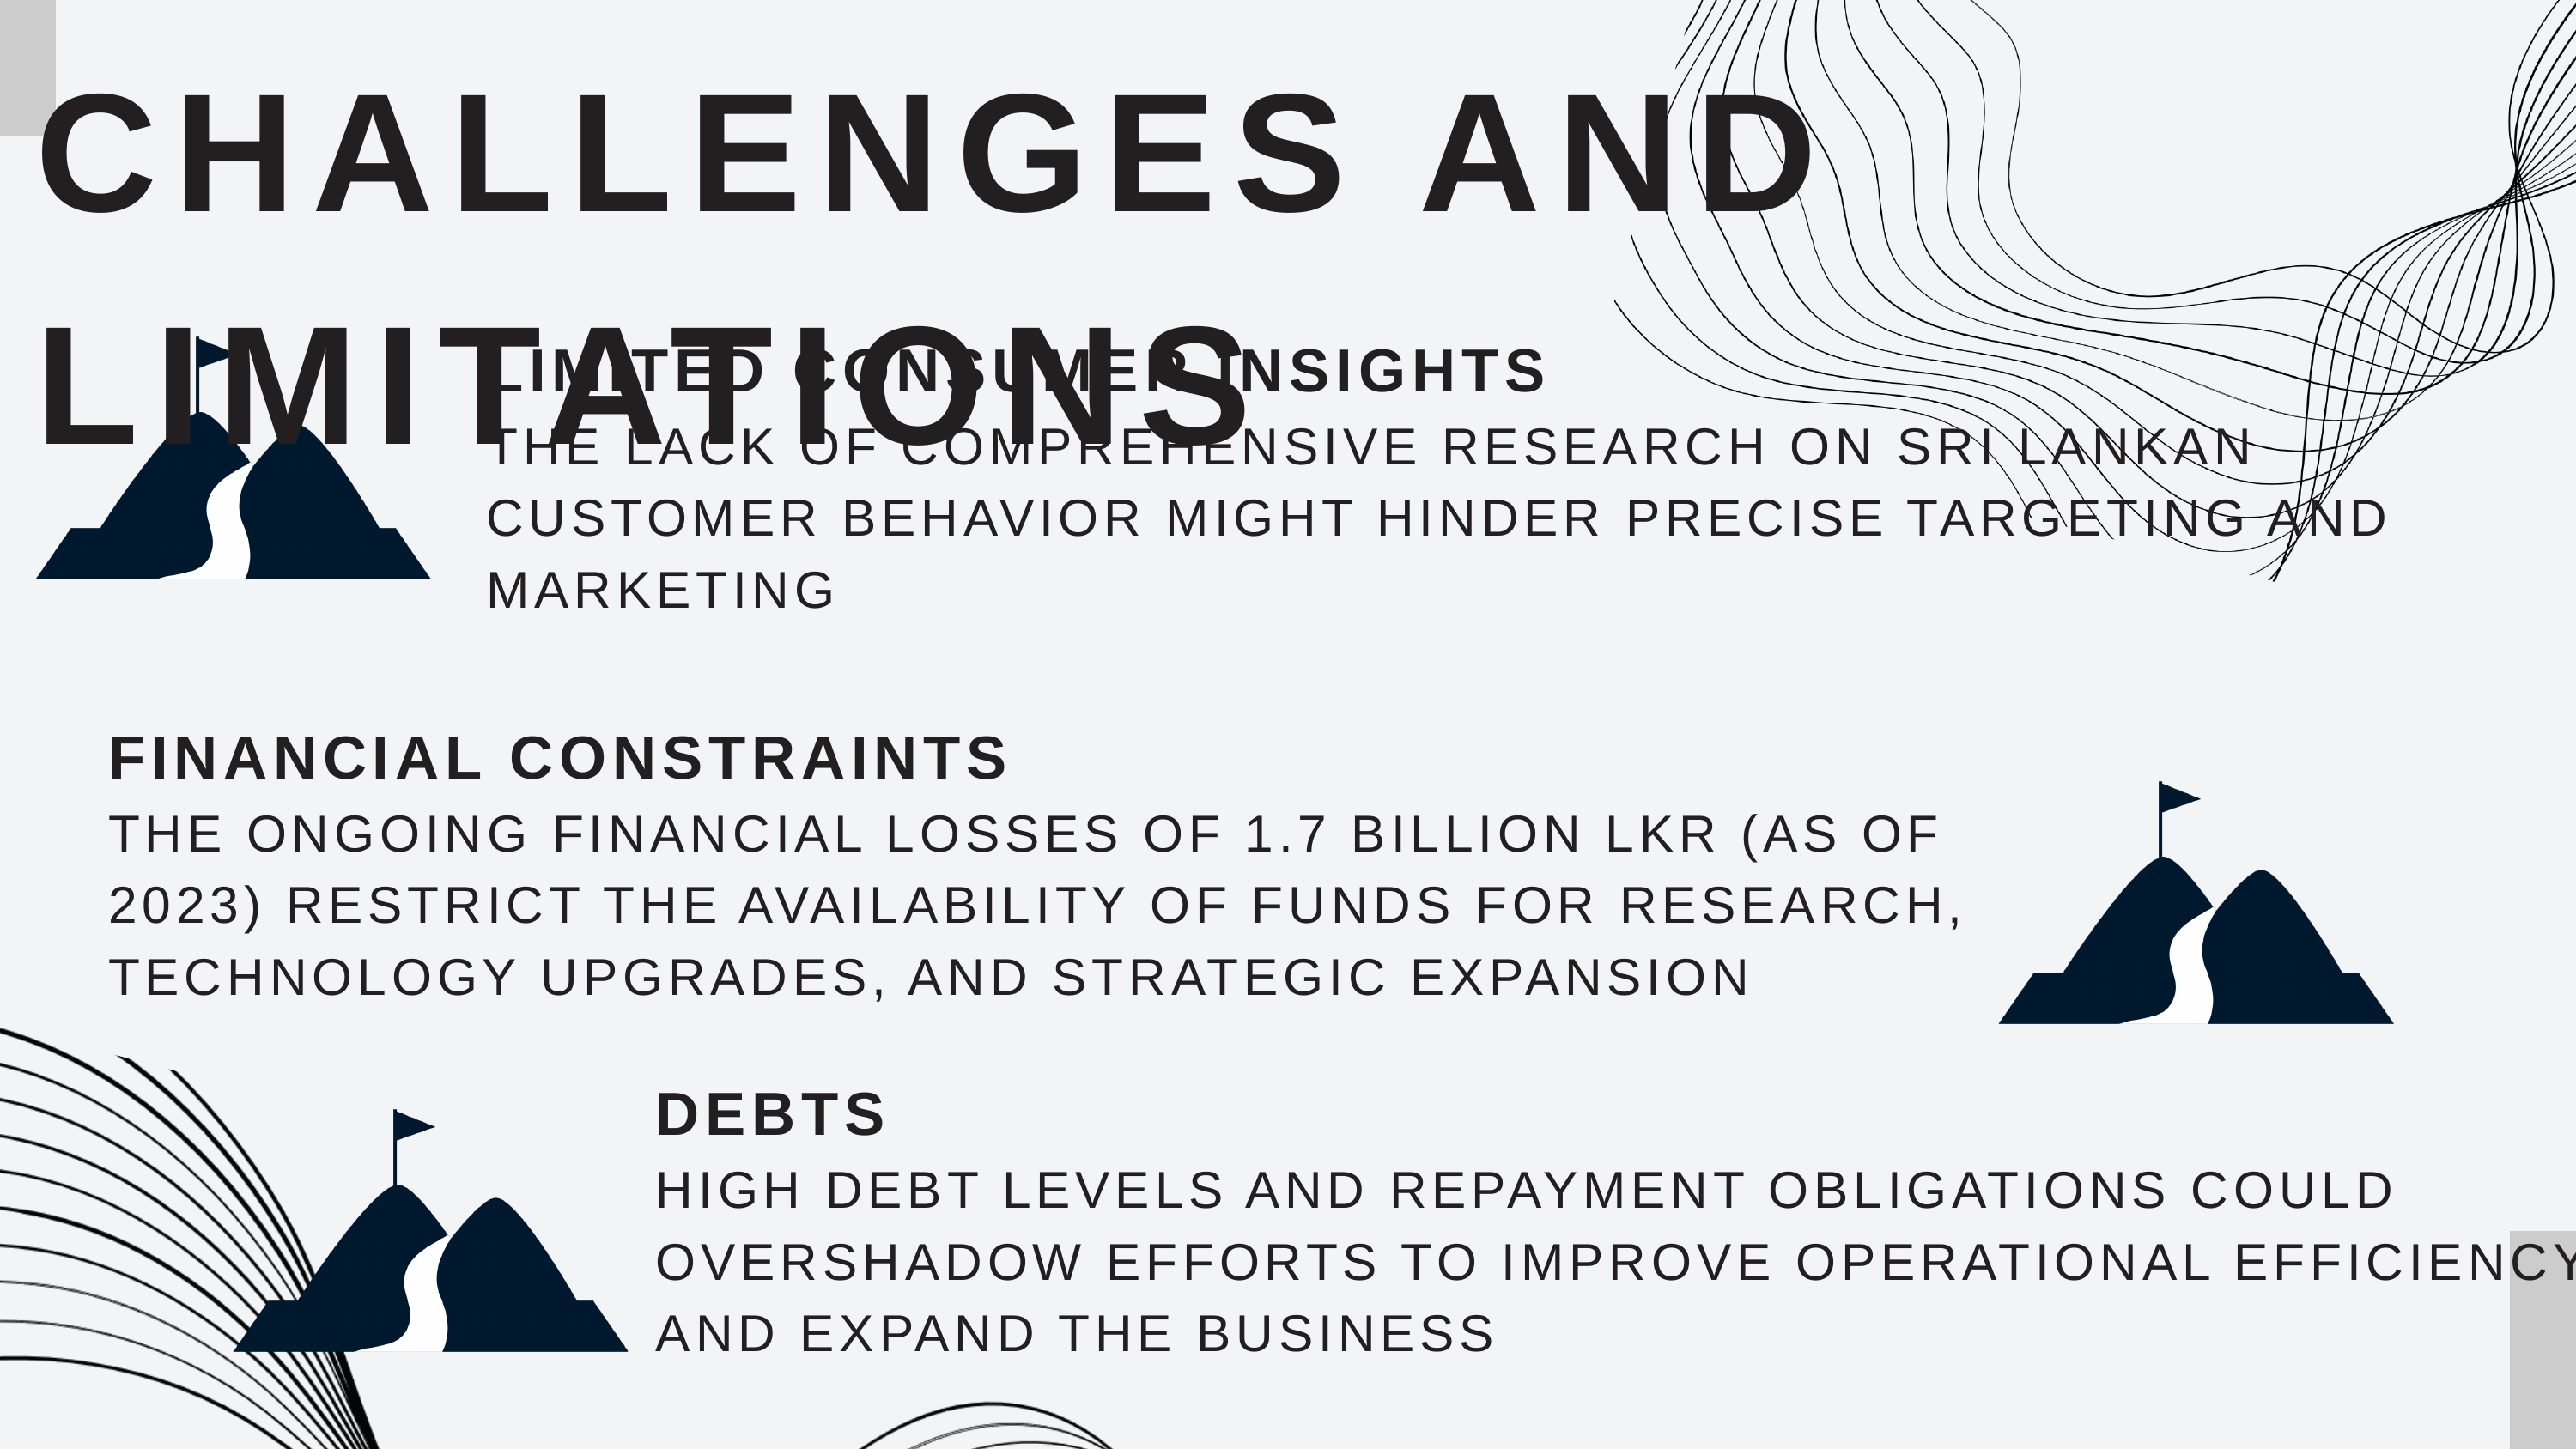

CHALLENGES AND LIMITATIONS
LIMITED CONSUMER INSIGHTS
THE LACK OF COMPREHENSIVE RESEARCH ON SRI LANKAN CUSTOMER BEHAVIOR MIGHT HINDER PRECISE TARGETING AND MARKETING

FINANCIAL CONSTRAINTS
THE ONGOING FINANCIAL LOSSES OF 1.7 BILLION LKR (AS OF 2023) RESTRICT THE AVAILABILITY OF FUNDS FOR RESEARCH, TECHNOLOGY UPGRADES, AND STRATEGIC EXPANSION

DEBTS
HIGH DEBT LEVELS AND REPAYMENT OBLIGATIONS COULD OVERSHADOW EFFORTS TO IMPROVE OPERATIONAL EFFICIENCY AND EXPAND THE BUSINESS